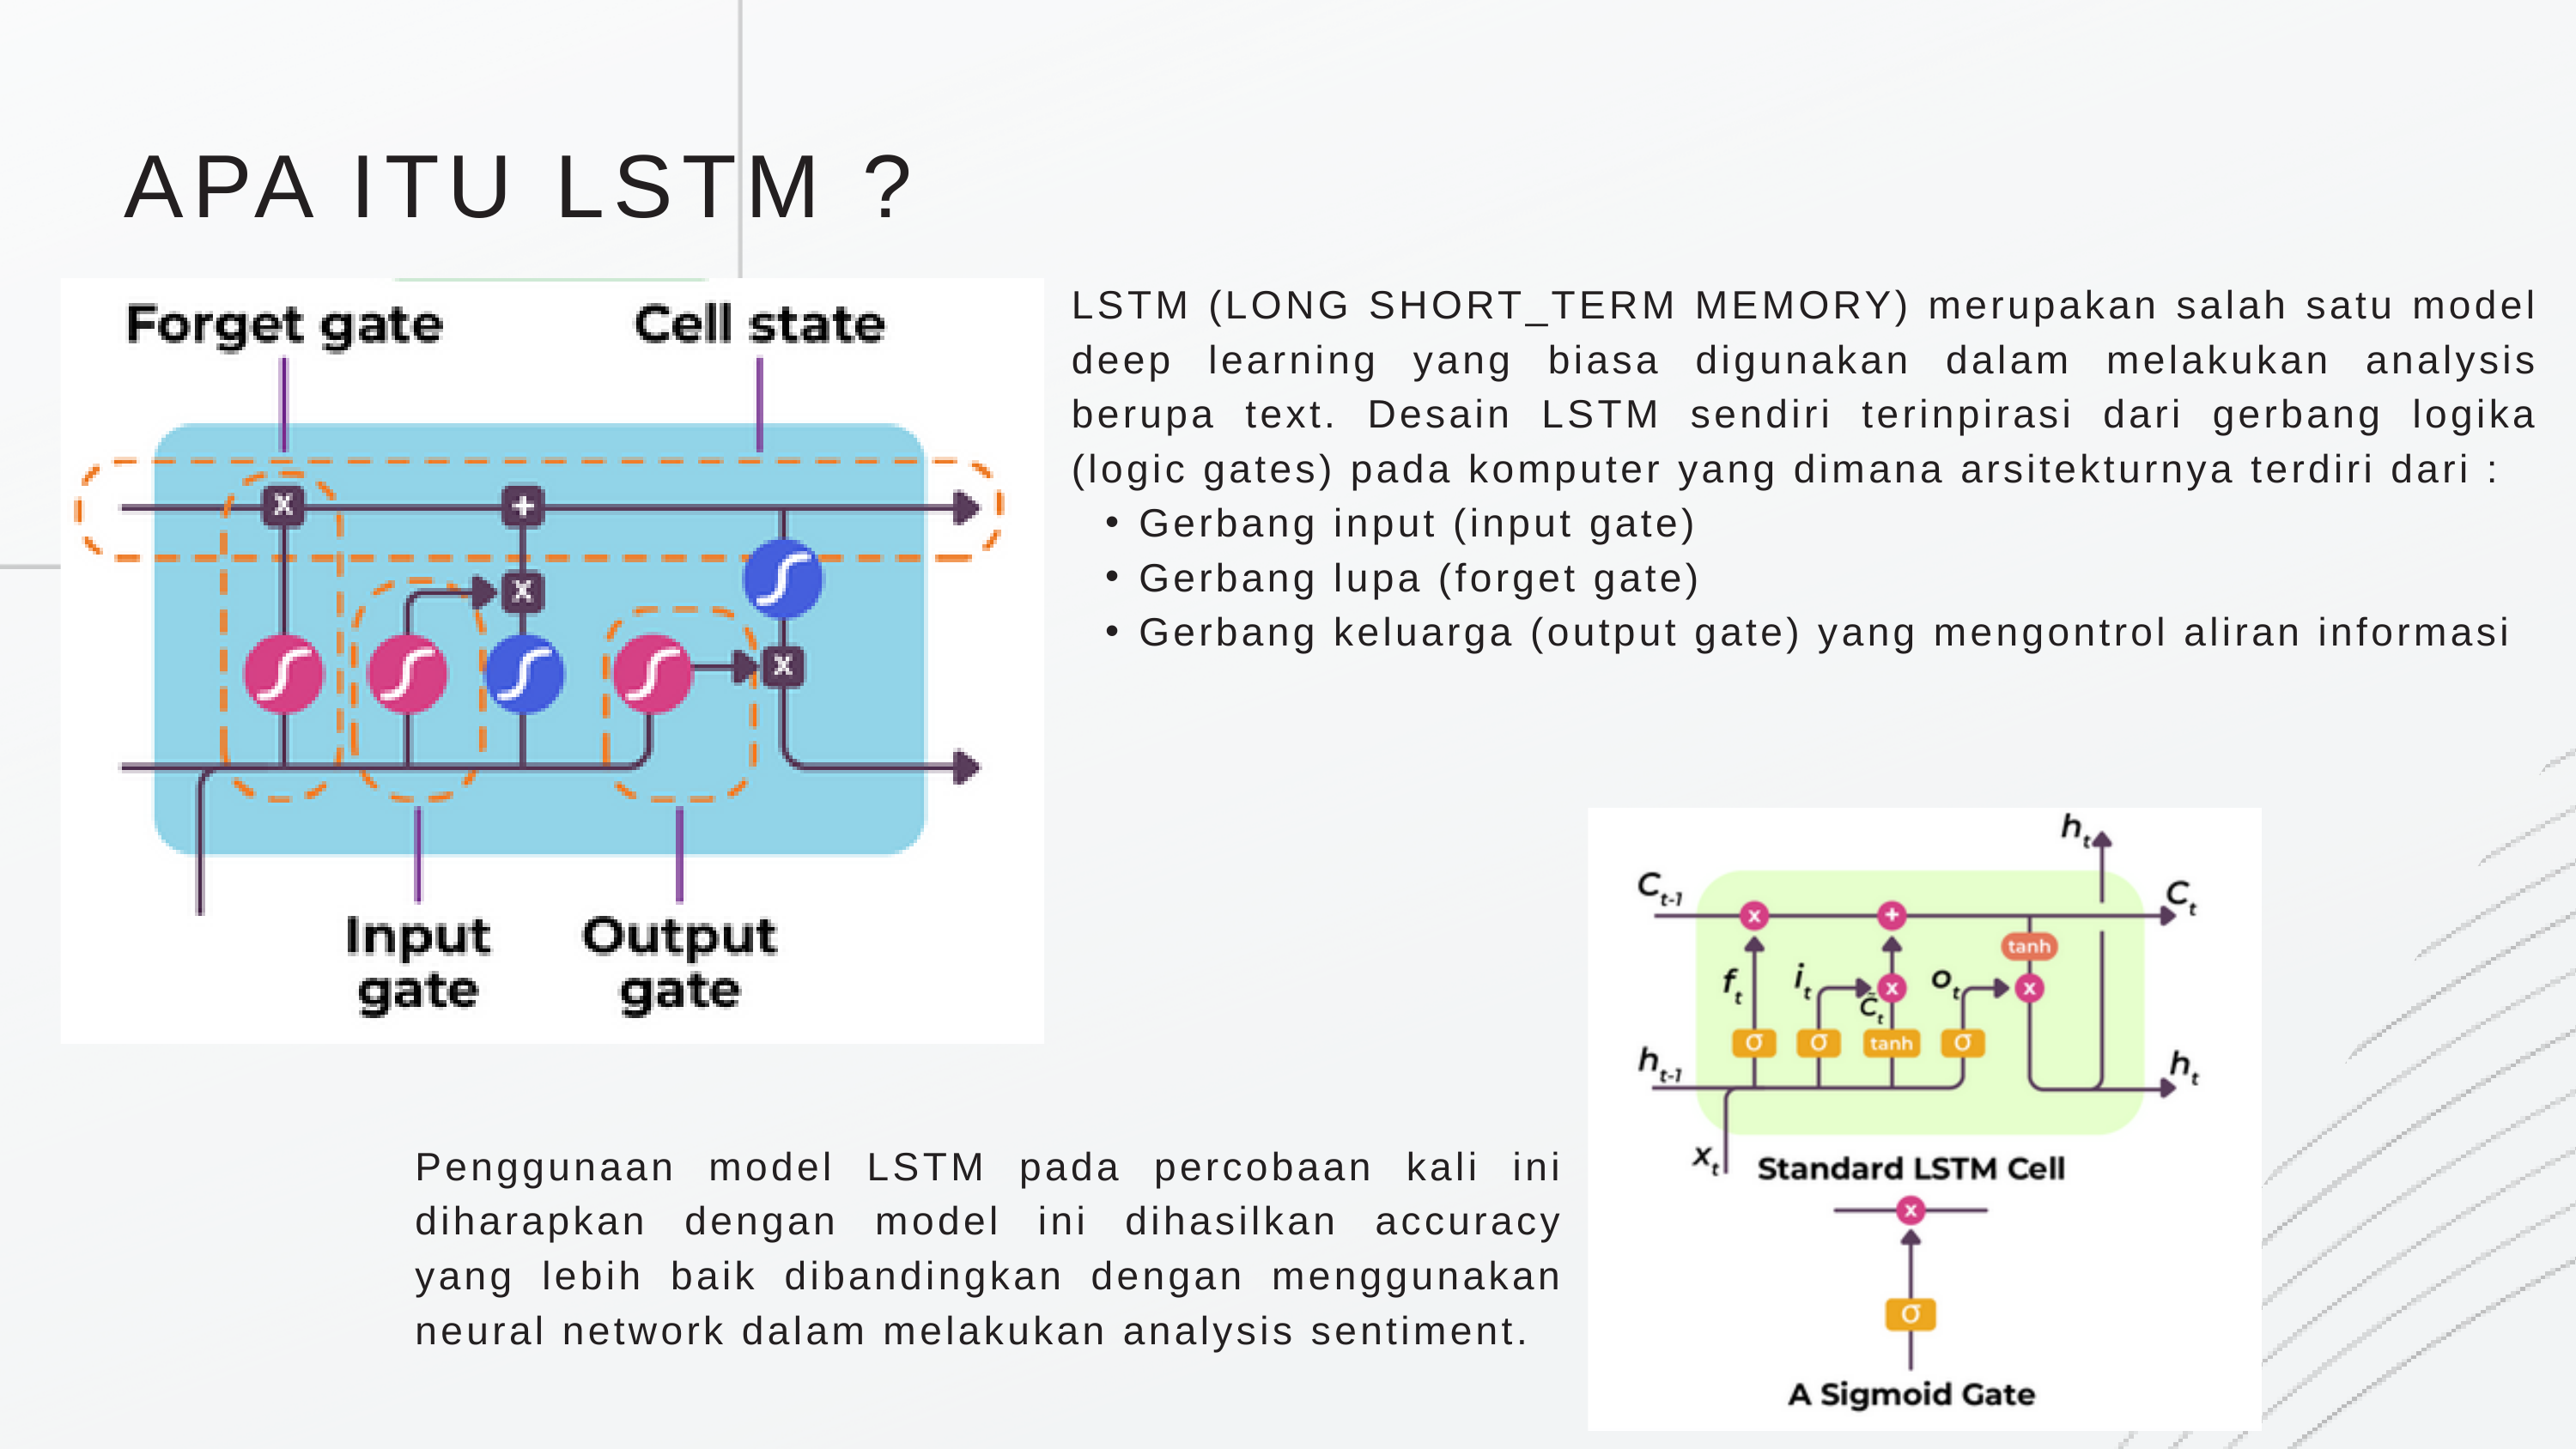

APA ITU LSTM ?
LSTM (LONG SHORT_TERM MEMORY) merupakan salah satu model deep learning yang biasa digunakan dalam melakukan analysis berupa text. Desain LSTM sendiri terinpirasi dari gerbang logika (logic gates) pada komputer yang dimana arsitekturnya terdiri dari :
Gerbang input (input gate)
Gerbang lupa (forget gate)
Gerbang keluarga (output gate) yang mengontrol aliran informasi

Penggunaan model LSTM pada percobaan kali ini diharapkan dengan model ini dihasilkan accuracy yang lebih baik dibandingkan dengan menggunakan neural network dalam melakukan analysis sentiment.